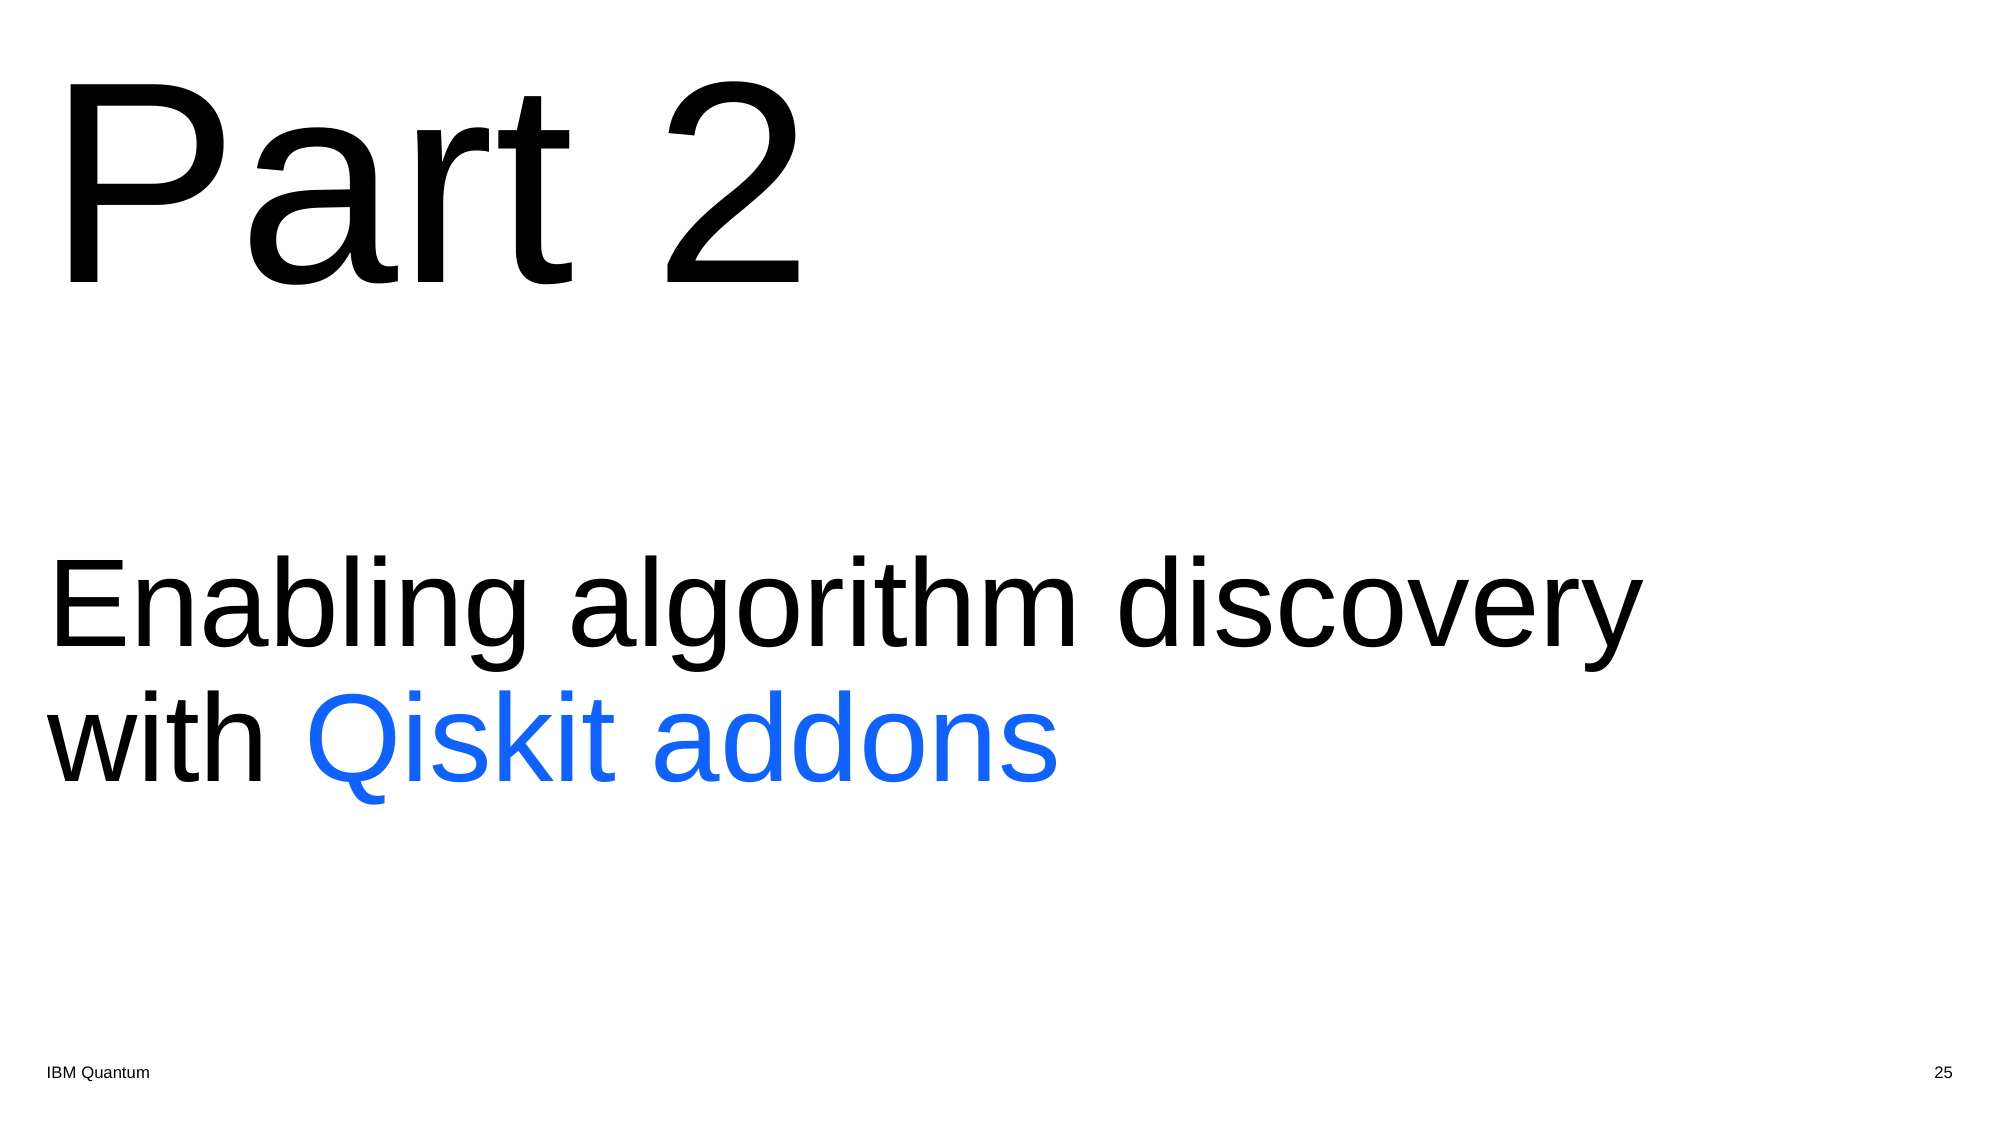

# Part 2 Enabling algorithm discovery with Qiskit addons
IBM Quantum
25